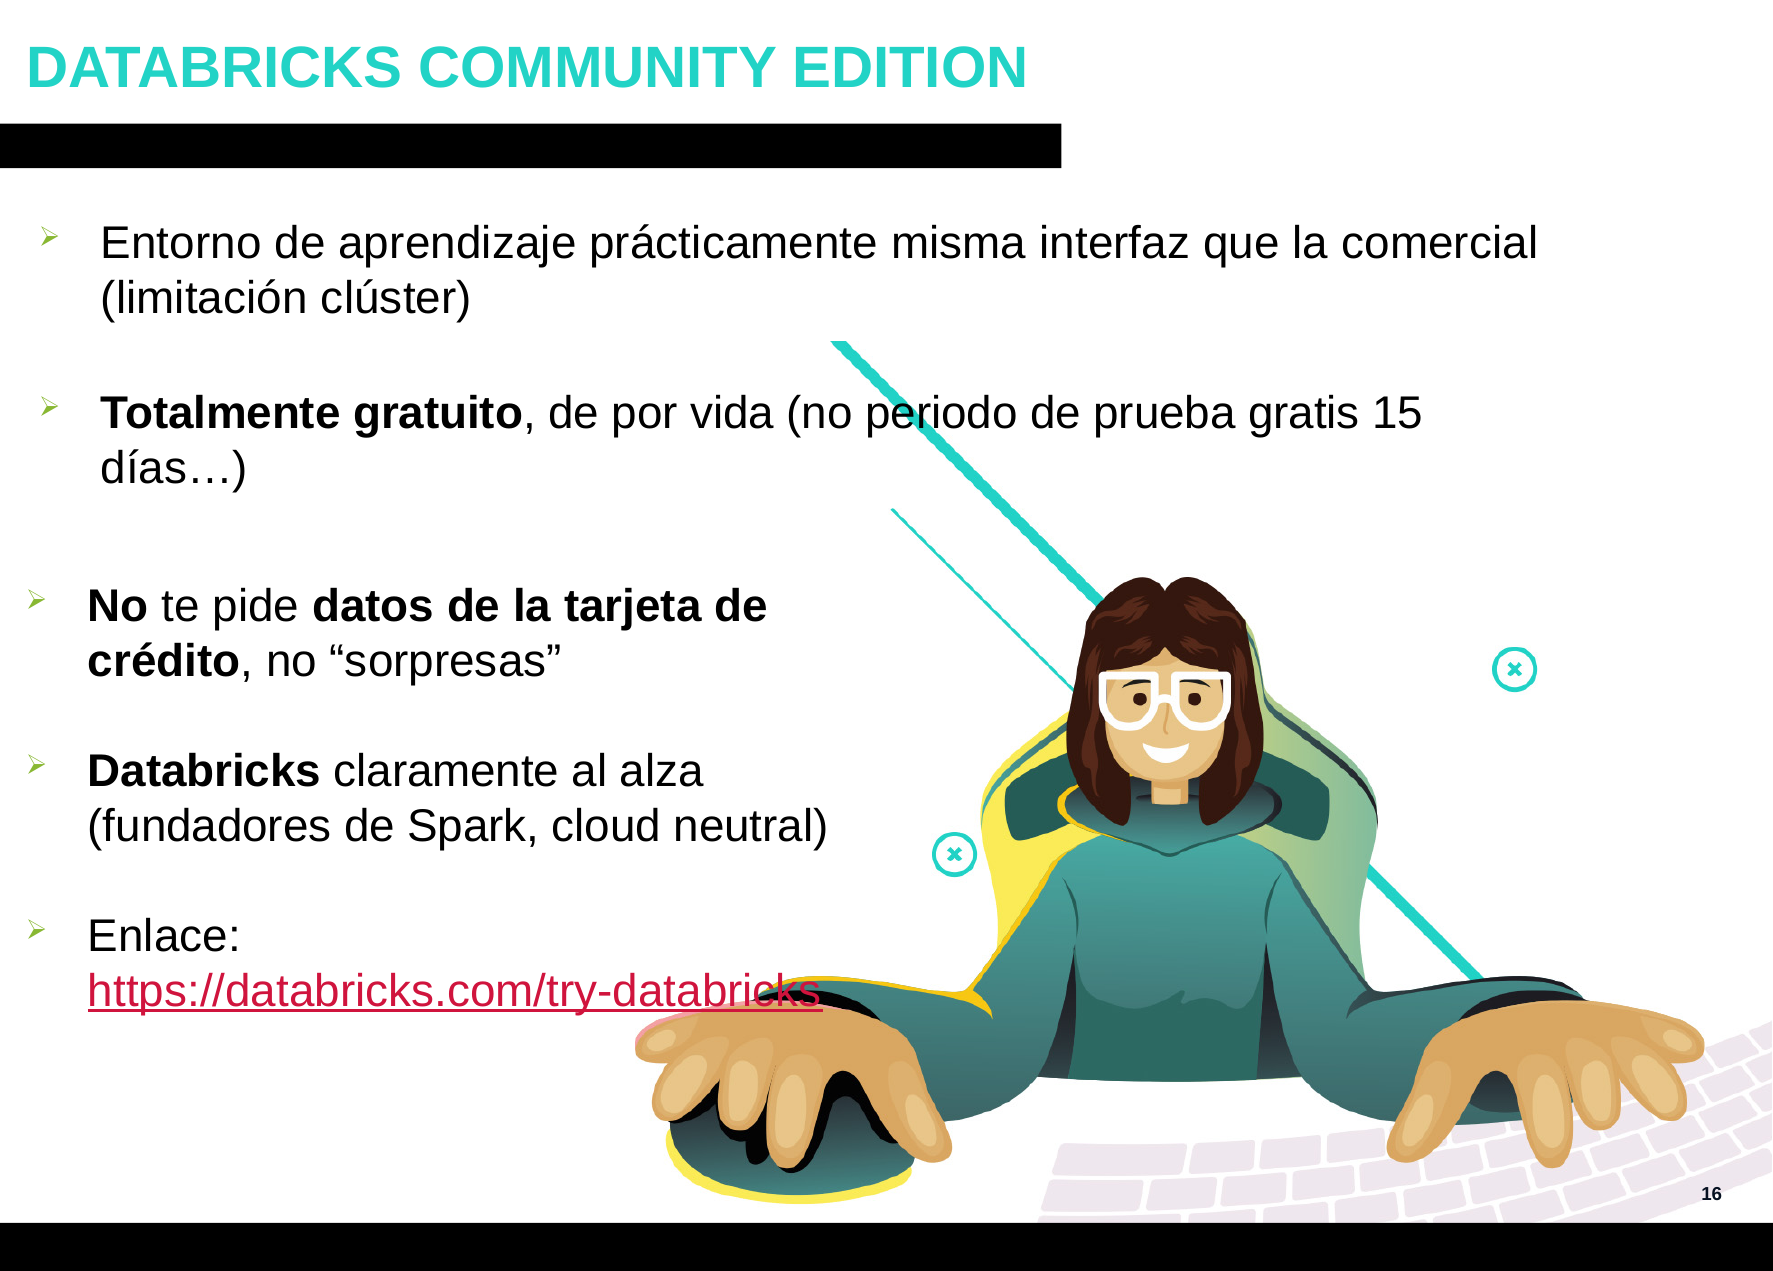

# DATABRICKS COMMUNITY EDITION

Entorno de aprendizaje prácticamente misma interfaz que la comercial (limitación clúster)

Totalmente gratuito, de por vida (no periodo de prueba gratis 15 días…)
No te pide datos de la tarjeta de crédito, no “sorpresas”

Databricks claramente al alza (fundadores de Spark, cloud neutral)

Enlace: https://databricks.com/try-databricks